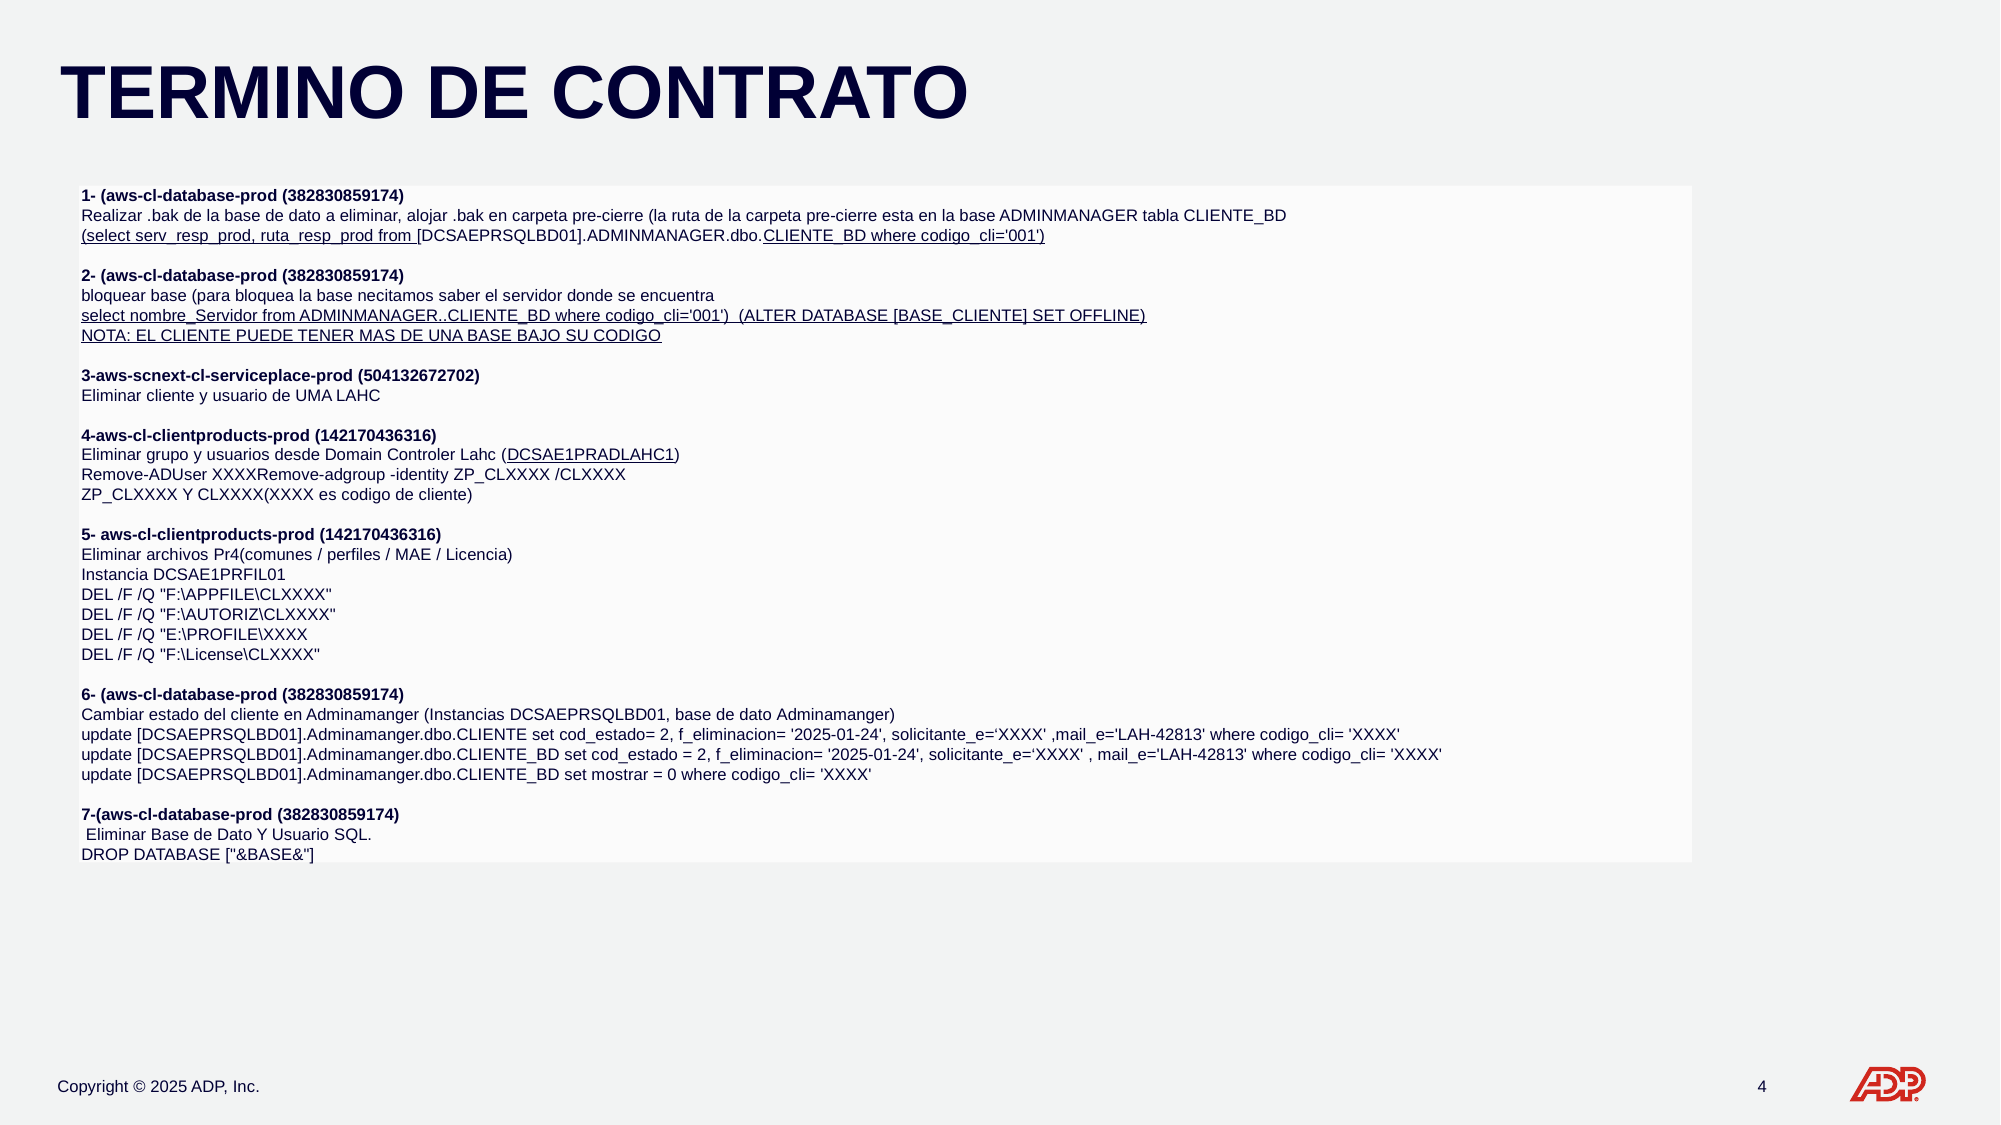

# Termino de contrato
1- (aws-cl-database-prod (382830859174)
Realizar .bak de la base de dato a eliminar, alojar .bak en carpeta pre-cierre (la ruta de la carpeta pre-cierre esta en la base ADMINMANAGER tabla CLIENTE_BD
(select serv_resp_prod, ruta_resp_prod from [DCSAEPRSQLBD01].ADMINMANAGER.dbo.CLIENTE_BD where codigo_cli='001')

2- (aws-cl-database-prod (382830859174)
bloquear base (para bloquea la base necitamos saber el servidor donde se encuentra
select nombre_Servidor from ADMINMANAGER..CLIENTE_BD where codigo_cli='001')  (ALTER DATABASE [BASE_CLIENTE] SET OFFLINE)
NOTA: EL CLIENTE PUEDE TENER MAS DE UNA BASE BAJO SU CODIGO

3-aws-scnext-cl-serviceplace-prod (504132672702)
Eliminar cliente y usuario de UMA LAHC
4-aws-cl-clientproducts-prod (142170436316)
Eliminar grupo y usuarios desde Domain Controler Lahc (DCSAE1PRADLAHC1)
Remove-ADUser XXXXRemove-adgroup -identity ZP_CLXXXX /CLXXXX
ZP_CLXXXX Y CLXXXX(XXXX es codigo de cliente)

5- aws-cl-clientproducts-prod (142170436316)
Eliminar archivos Pr4(comunes / perfiles / MAE / Licencia)
Instancia DCSAE1PRFIL01
DEL /F /Q "F:\APPFILE\CLXXXX"
DEL /F /Q "F:\AUTORIZ\CLXXXX"
DEL /F /Q "E:\PROFILE\XXXX
DEL /F /Q "F:\License\CLXXXX"
6- (aws-cl-database-prod (382830859174)
Cambiar estado del cliente en Adminamanger (Instancias DCSAEPRSQLBD01, base de dato Adminamanger)
update [DCSAEPRSQLBD01].Adminamanger.dbo.CLIENTE set cod_estado= 2, f_eliminacion= '2025-01-24', solicitante_e=‘XXXX' ,mail_e='LAH-42813' where codigo_cli= 'XXXX'
update [DCSAEPRSQLBD01].Adminamanger.dbo.CLIENTE_BD set cod_estado = 2, f_eliminacion= '2025-01-24', solicitante_e=‘XXXX' , mail_e='LAH-42813' where codigo_cli= 'XXXX'
update [DCSAEPRSQLBD01].Adminamanger.dbo.CLIENTE_BD set mostrar = 0 where codigo_cli= 'XXXX'

7-(aws-cl-database-prod (382830859174)
 Eliminar Base de Dato Y Usuario SQL.
DROP DATABASE ["&BASE&"]